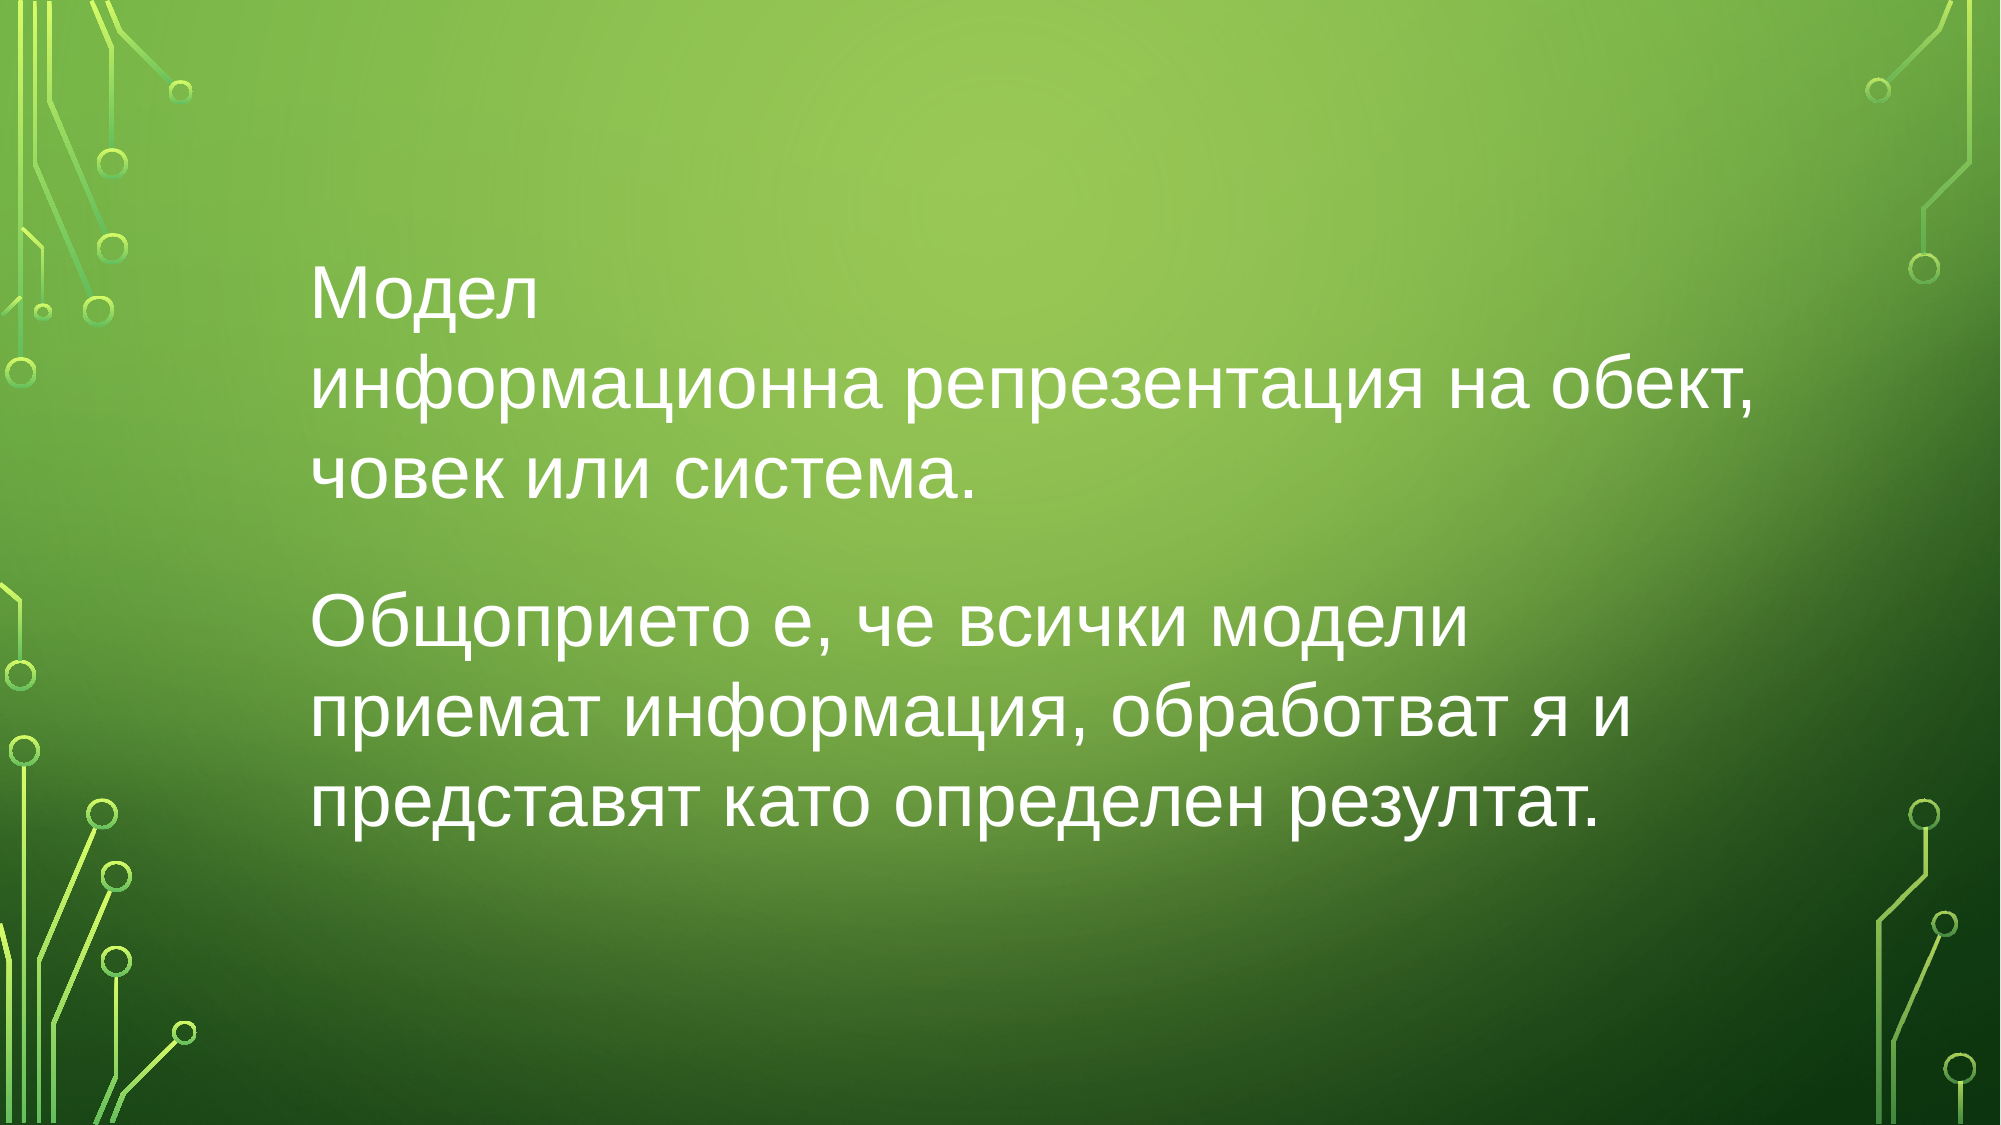

Модел
информационна репрезентация на обект, човек или система.
Общоприето е, че всички модели приемат информация, обработват я и представят като определен резултат.